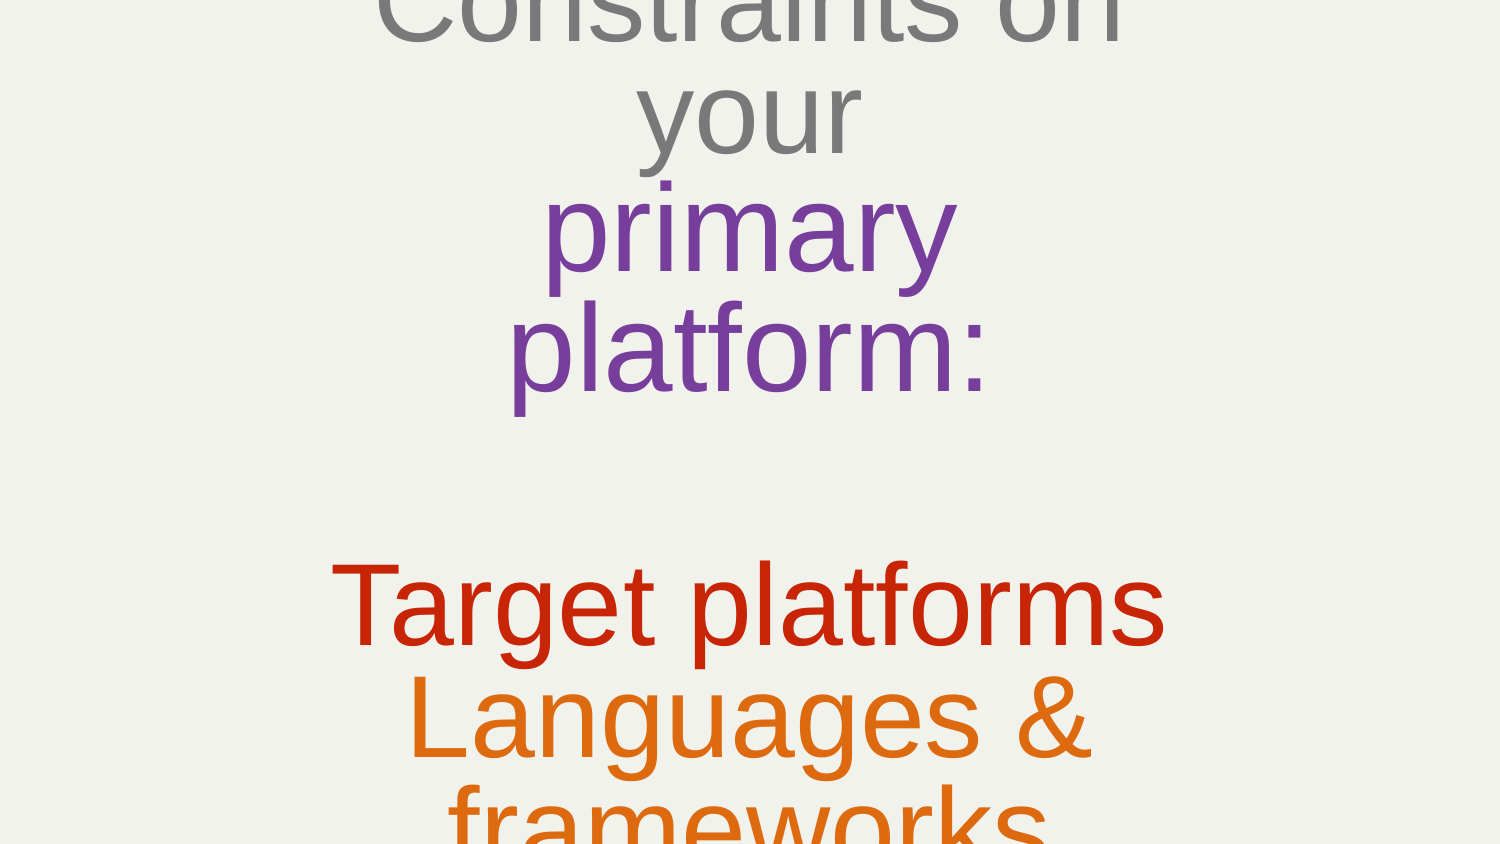

Constraints on your
primary platform:
Target platforms
Languages & frameworks